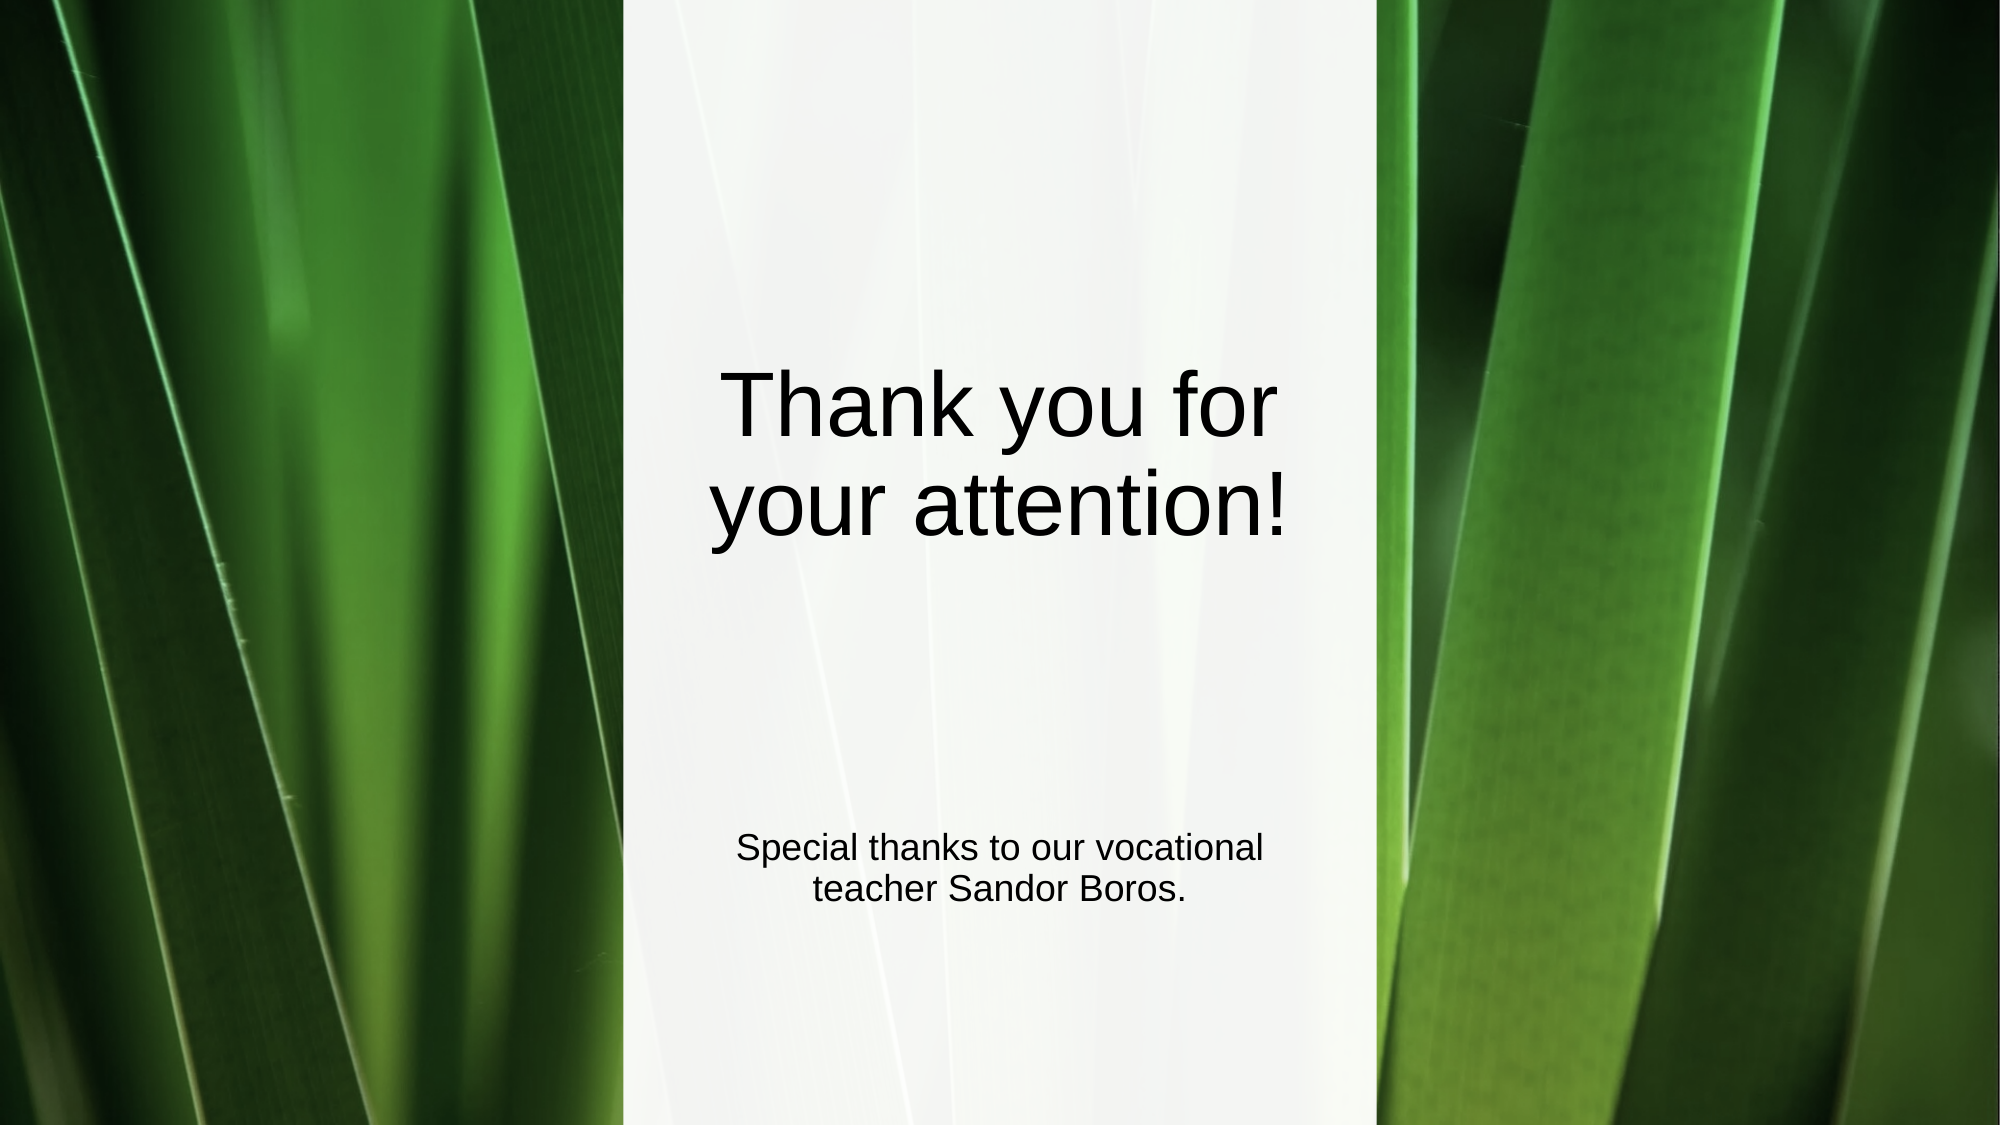

# Thank you for your attention!
Special thanks to our vocational teacher Sandor Boros.